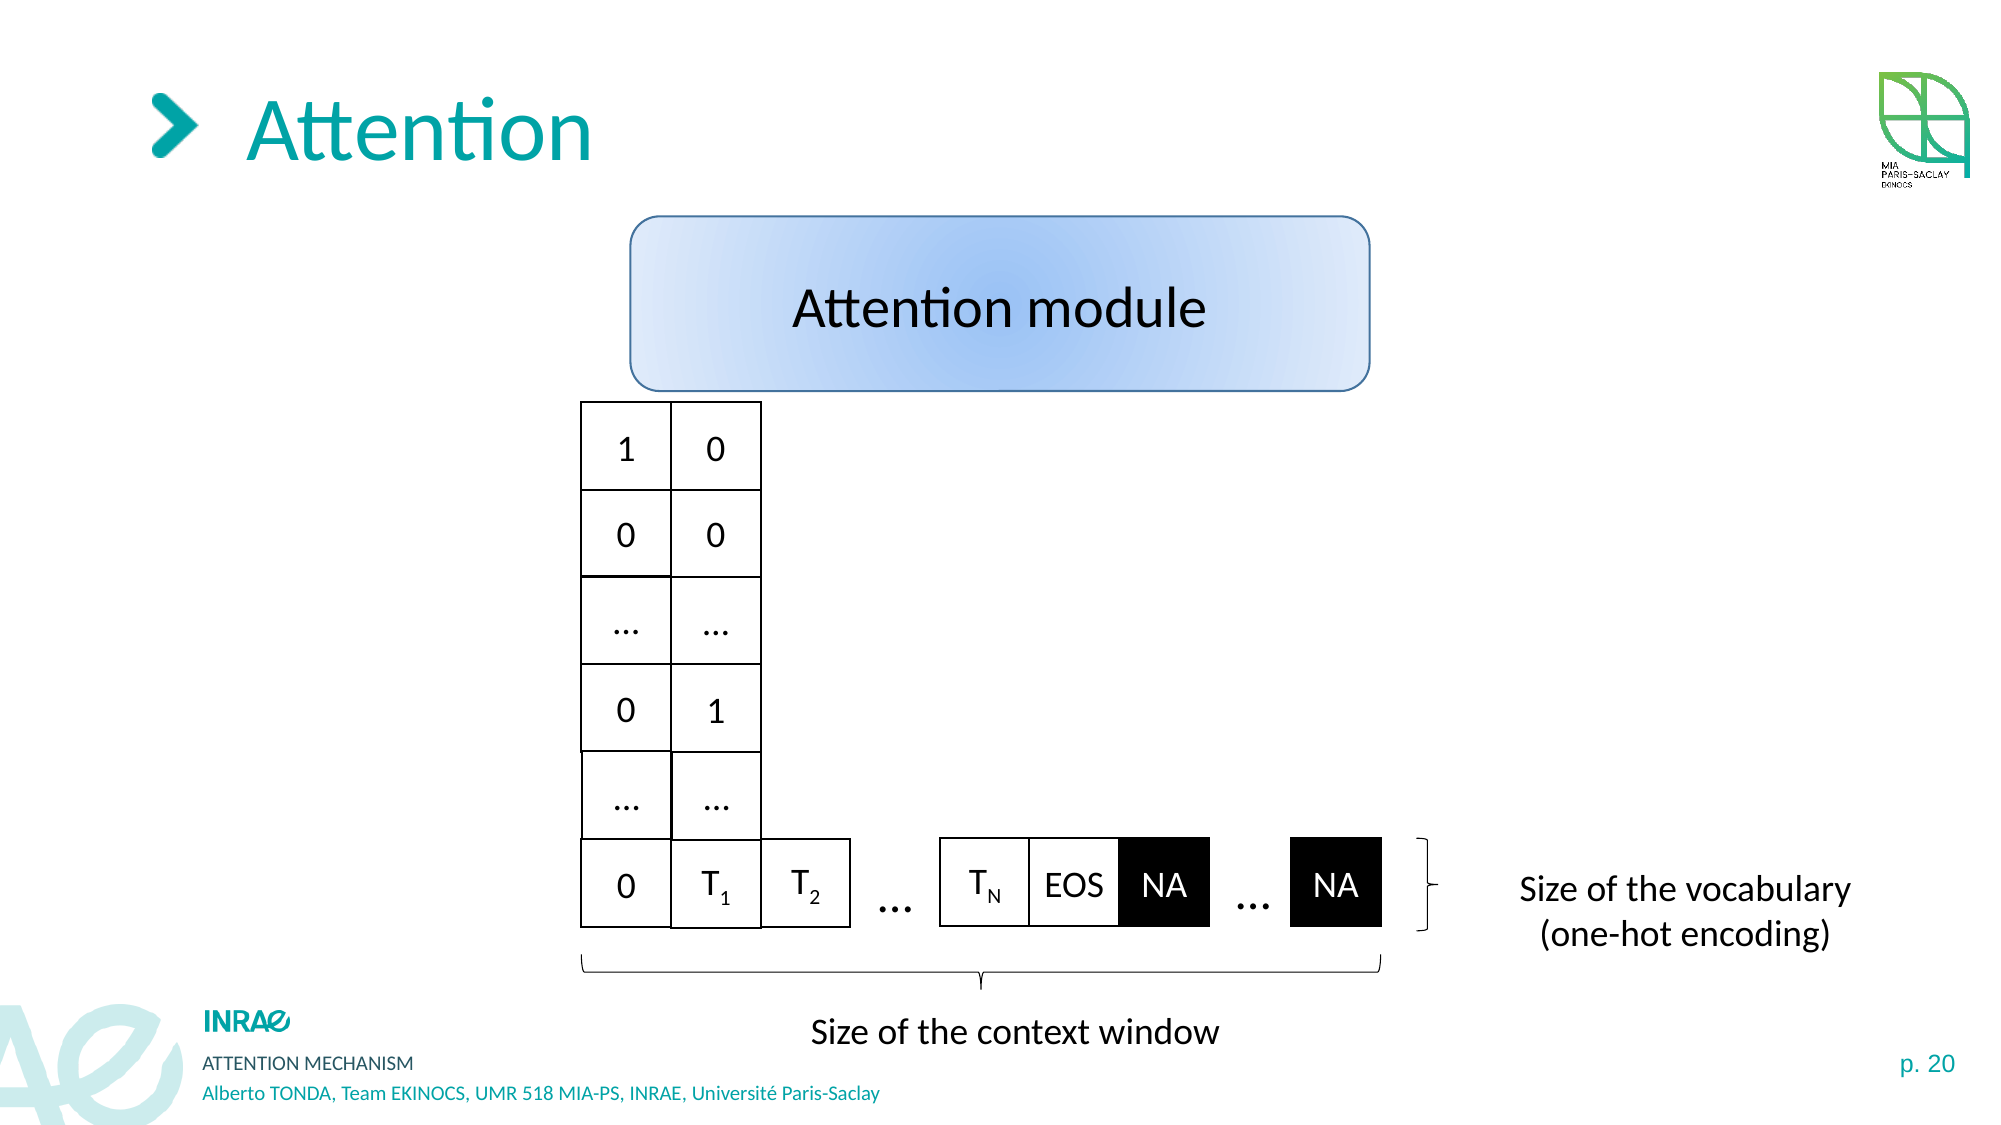

# Attention
Attention module
1
0
0
0

…
…
0
1
…
…
TN
EOS
NA
NA

0
T2
T1
…
…
Size of the vocabulary
(one-hot encoding)
Size of the context window